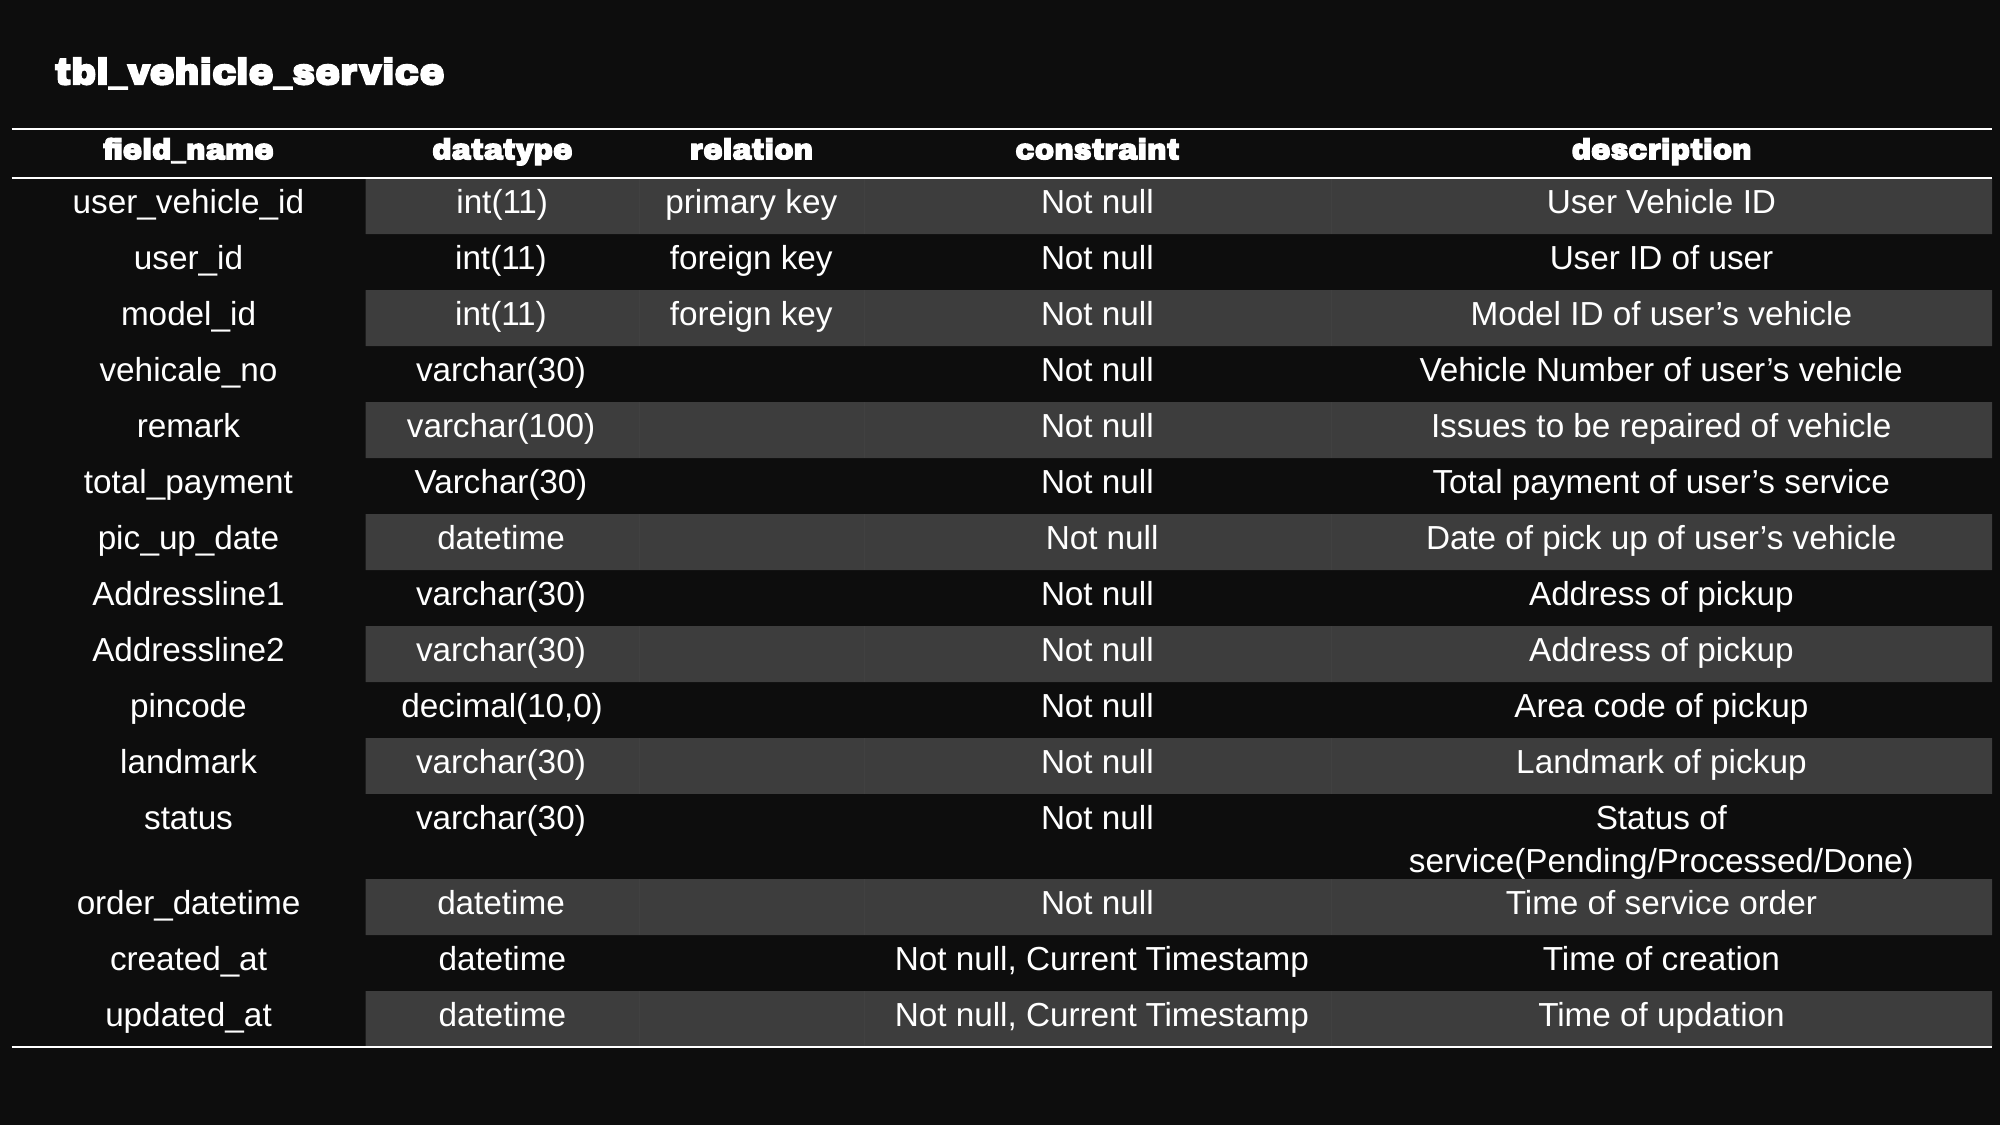

tbl_vehicle_service

| field\_name | datatype | relation | constraint | description |
| --- | --- | --- | --- | --- |
| user\_vehicle\_id | int(11) | primary key | Not null | User Vehicle ID |
| user\_id | int(11) | foreign key | Not null | User ID of user |
| model\_id | int(11) | foreign key | Not null | Model ID of user’s vehicle |
| vehicale\_no | varchar(30) |  | Not null | Vehicle Number of user’s vehicle |
| remark | varchar(100) |  | Not null | Issues to be repaired of vehicle |
| total\_payment | Varchar(30) |  | Not null | Total payment of user’s service |
| pic\_up\_date | datetime |  | Not null | Date of pick up of user’s vehicle |
| Addressline1 | varchar(30) |  | Not null | Address of pickup |
| Addressline2 | varchar(30) |  | Not null | Address of pickup |
| pincode | decimal(10,0) |  | Not null | Area code of pickup |
| landmark | varchar(30) |  | Not null | Landmark of pickup |
| status | varchar(30) |  | Not null | Status of service(Pending/Processed/Done) |
| order\_datetime | datetime |  | Not null | Time of service order |
| created\_at | datetime |  | Not null, Current Timestamp | Time of creation |
| updated\_at | datetime |  | Not null, Current Timestamp | Time of updation |